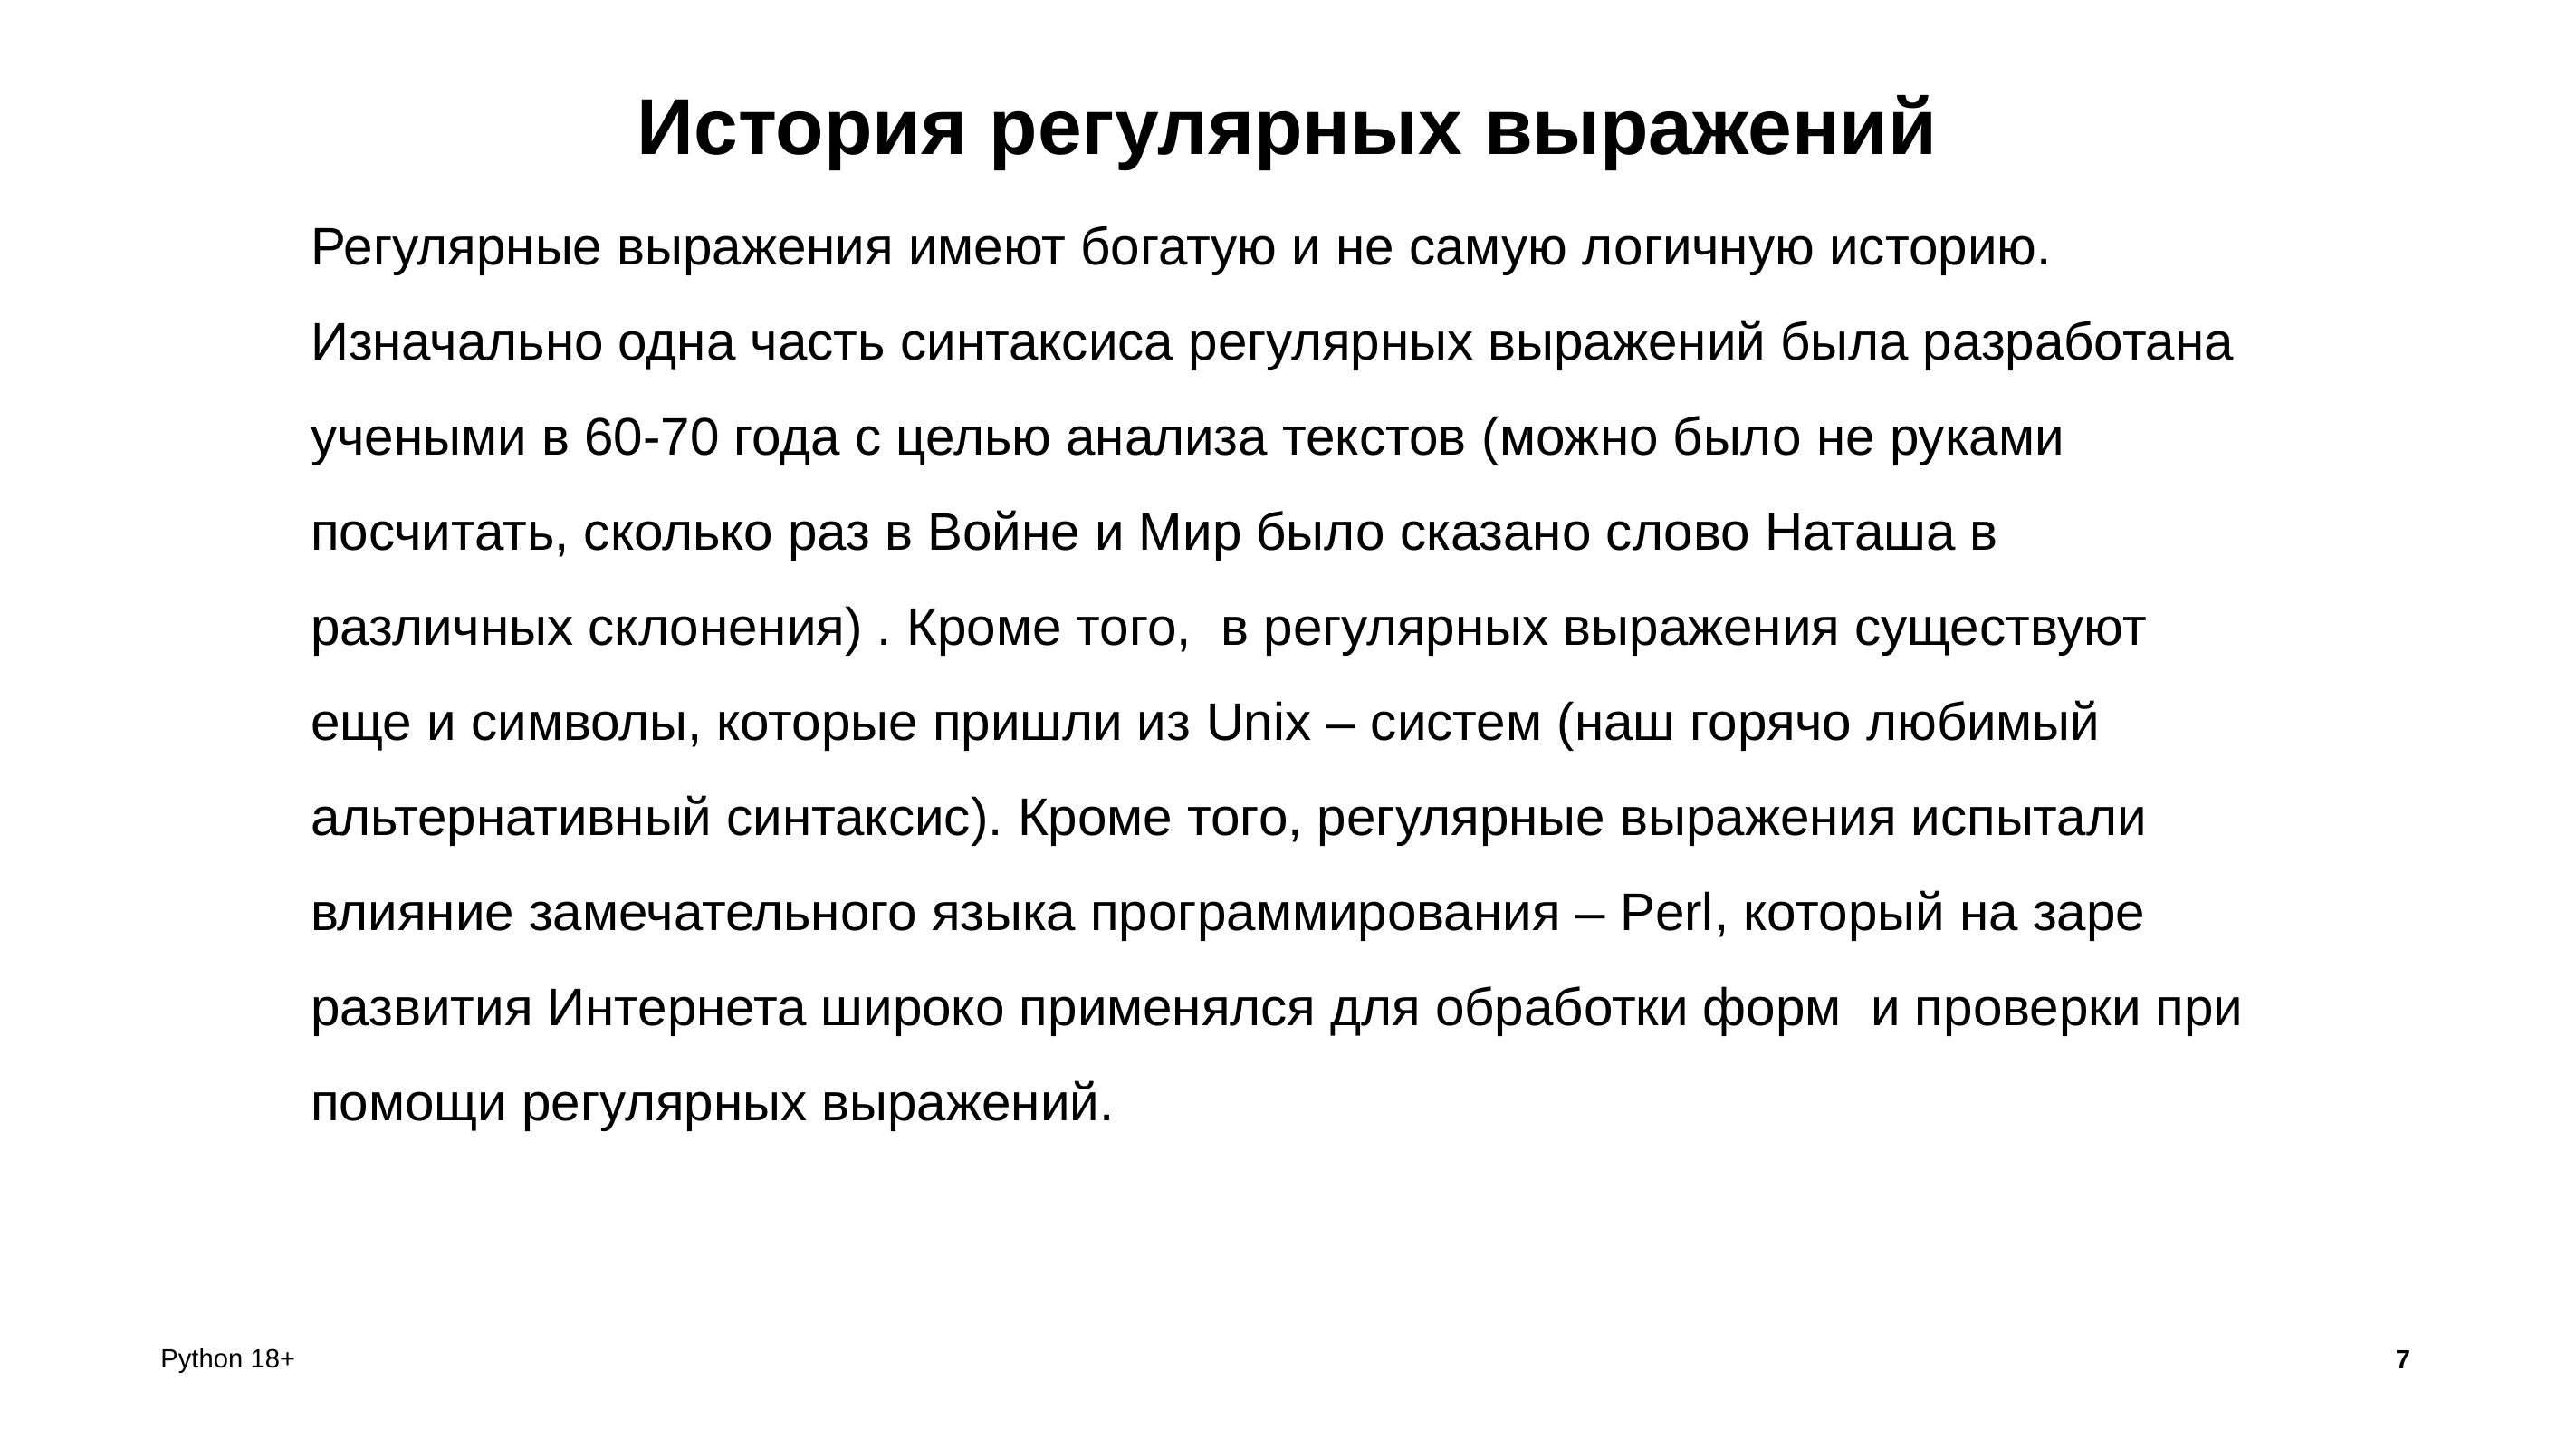

# История регулярных выражений
Регулярные выражения имеют богатую и не самую логичную историю. Изначально одна часть синтаксиса регулярных выражений была разработана учеными в 60-70 года с целью анализа текстов (можно было не руками посчитать, сколько раз в Войне и Мир было сказано слово Наташа в различных склонения) . Кроме того,  в регулярных выражения существуют еще и символы, которые пришли из Unix – систем (наш горячо любимый альтернативный синтаксис). Кроме того, регулярные выражения испытали влияние замечательного языка программирования – Perl, который на заре развития Интернета широко применялся для обработки форм  и проверки при помощи регулярных выражений.
7
Python 18+